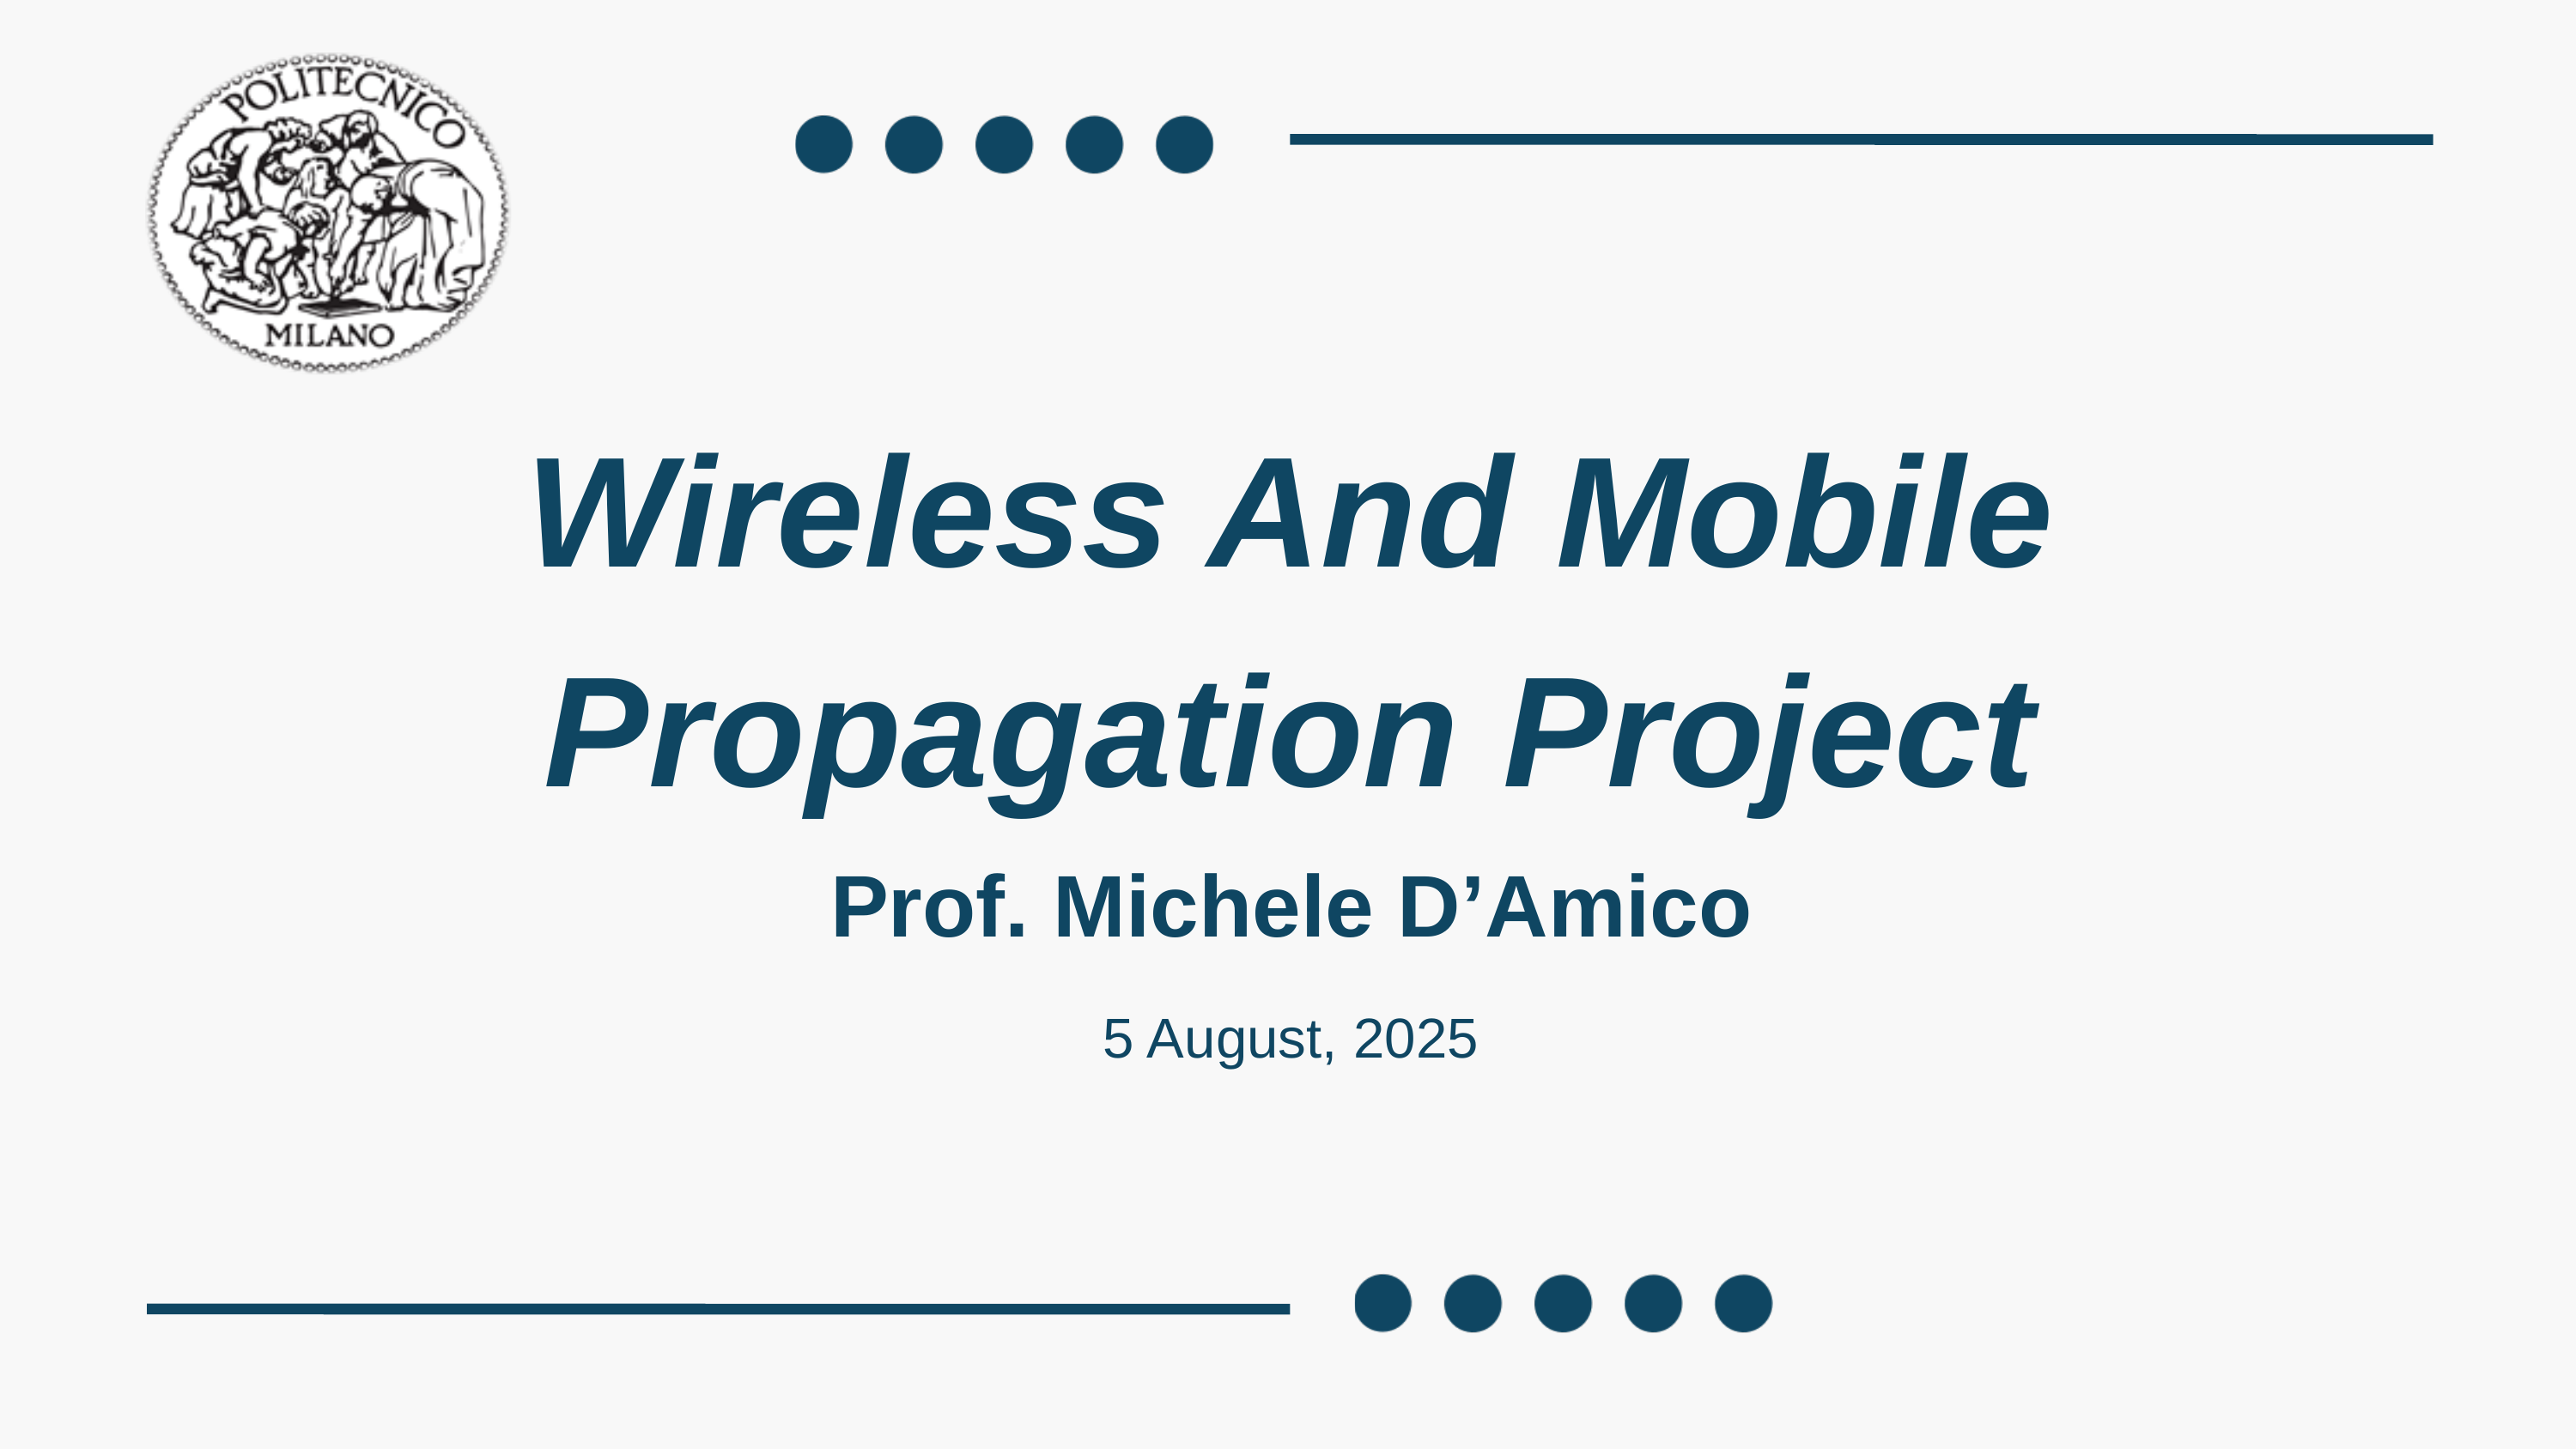

Wireless And Mobile Propagation Project
Prof. Michele D’Amico
5 August, 2025